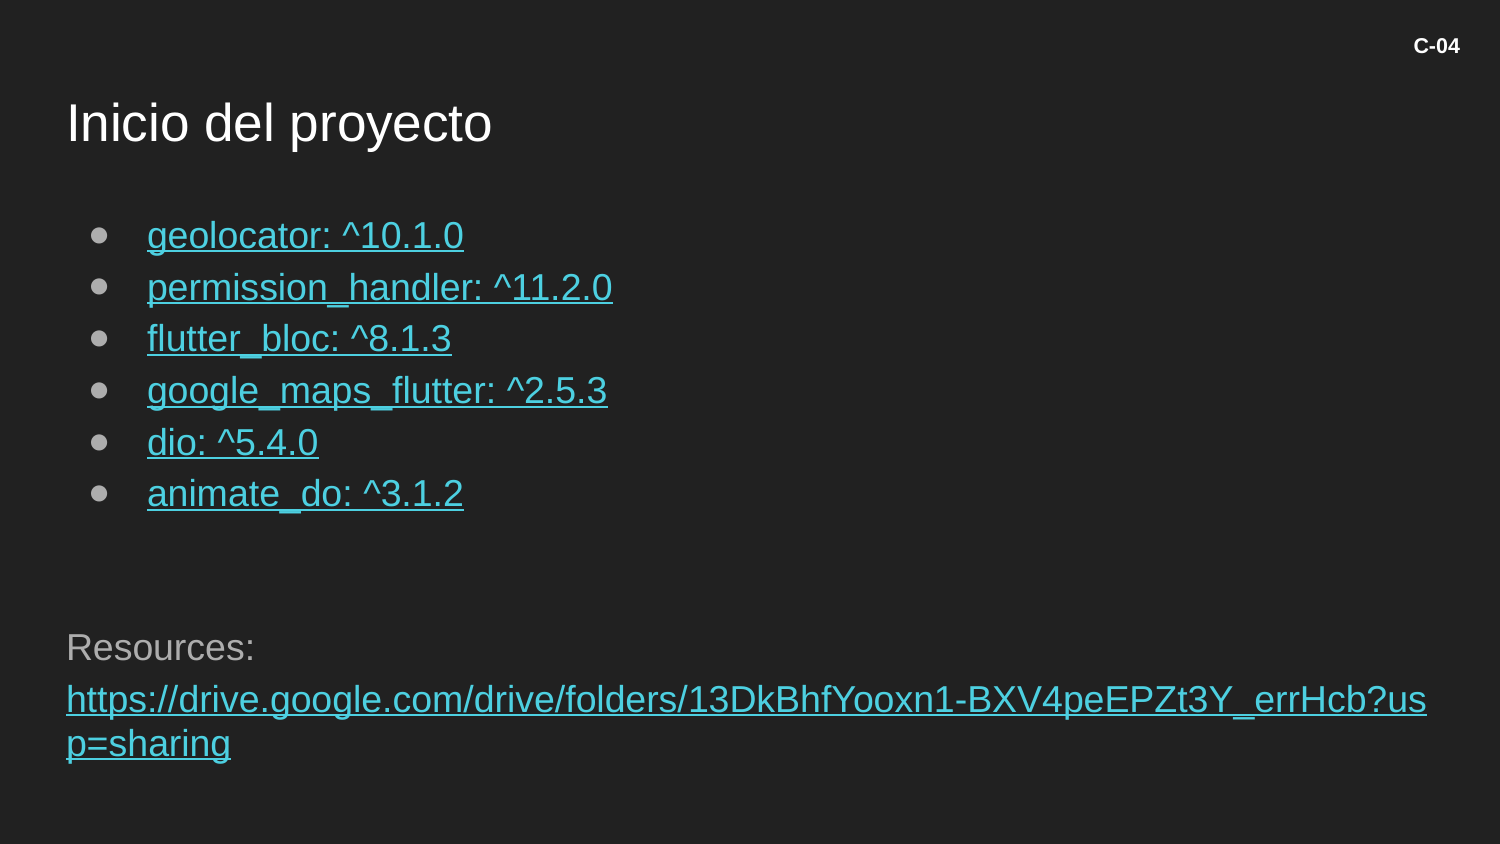

C-04
# Inicio del proyecto
geolocator: ^10.1.0
permission_handler: ^11.2.0
flutter_bloc: ^8.1.3
google_maps_flutter: ^2.5.3
dio: ^5.4.0
animate_do: ^3.1.2

Resources: https://drive.google.com/drive/folders/13DkBhfYooxn1-BXV4peEPZt3Y_errHcb?usp=sharing

Resources